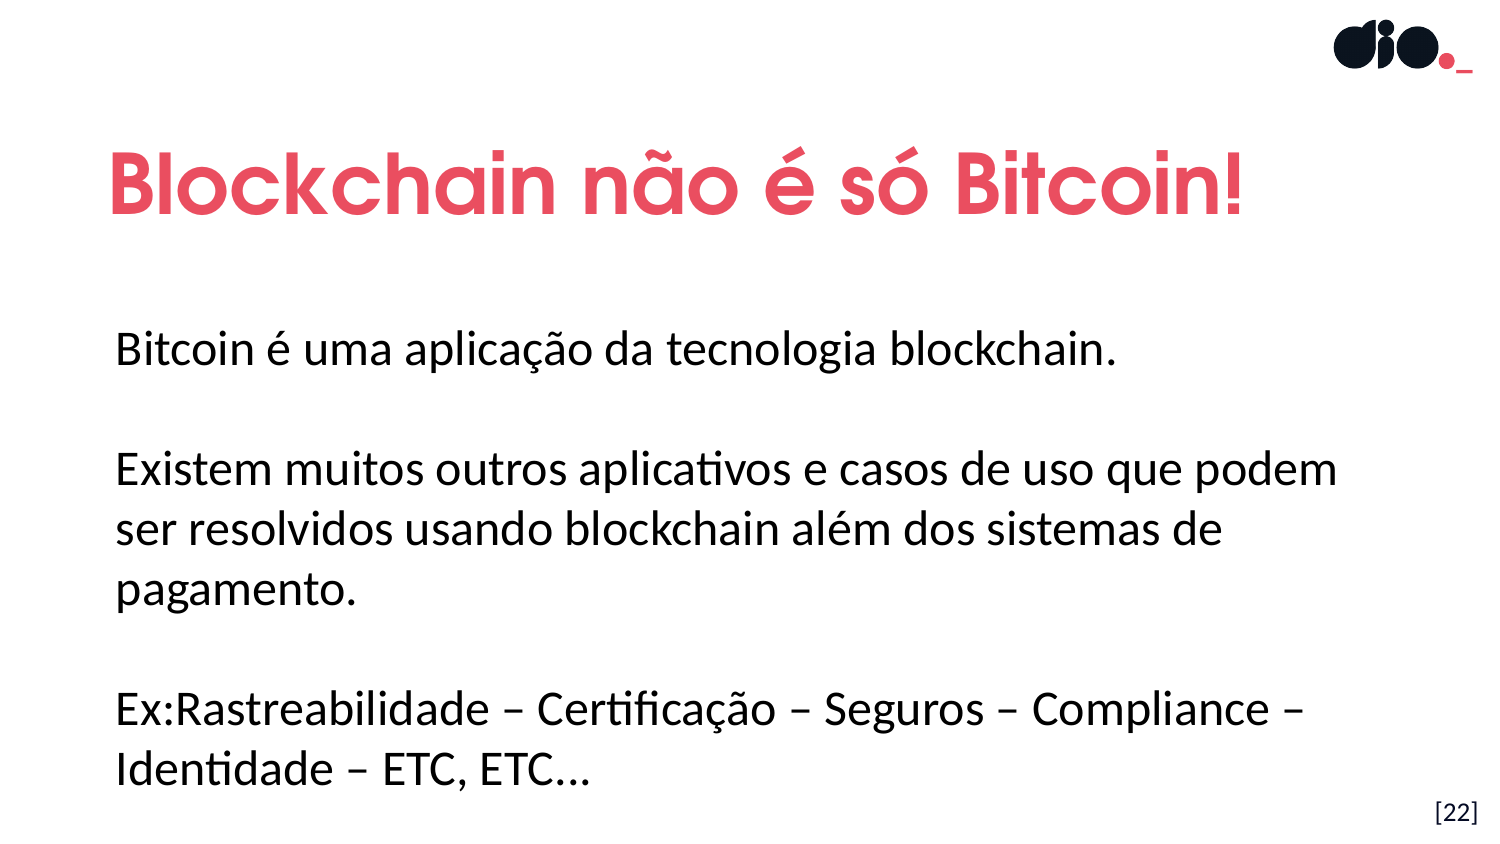

Blockchain não é só Bitcoin!
Bitcoin é uma aplicação da tecnologia blockchain.

Existem muitos outros aplicativos e casos de uso que podem ser resolvidos usando blockchain além dos sistemas de pagamento.

Ex:Rastreabilidade – Certificação – Seguros – Compliance – Identidade – ETC, ETC...
[22]